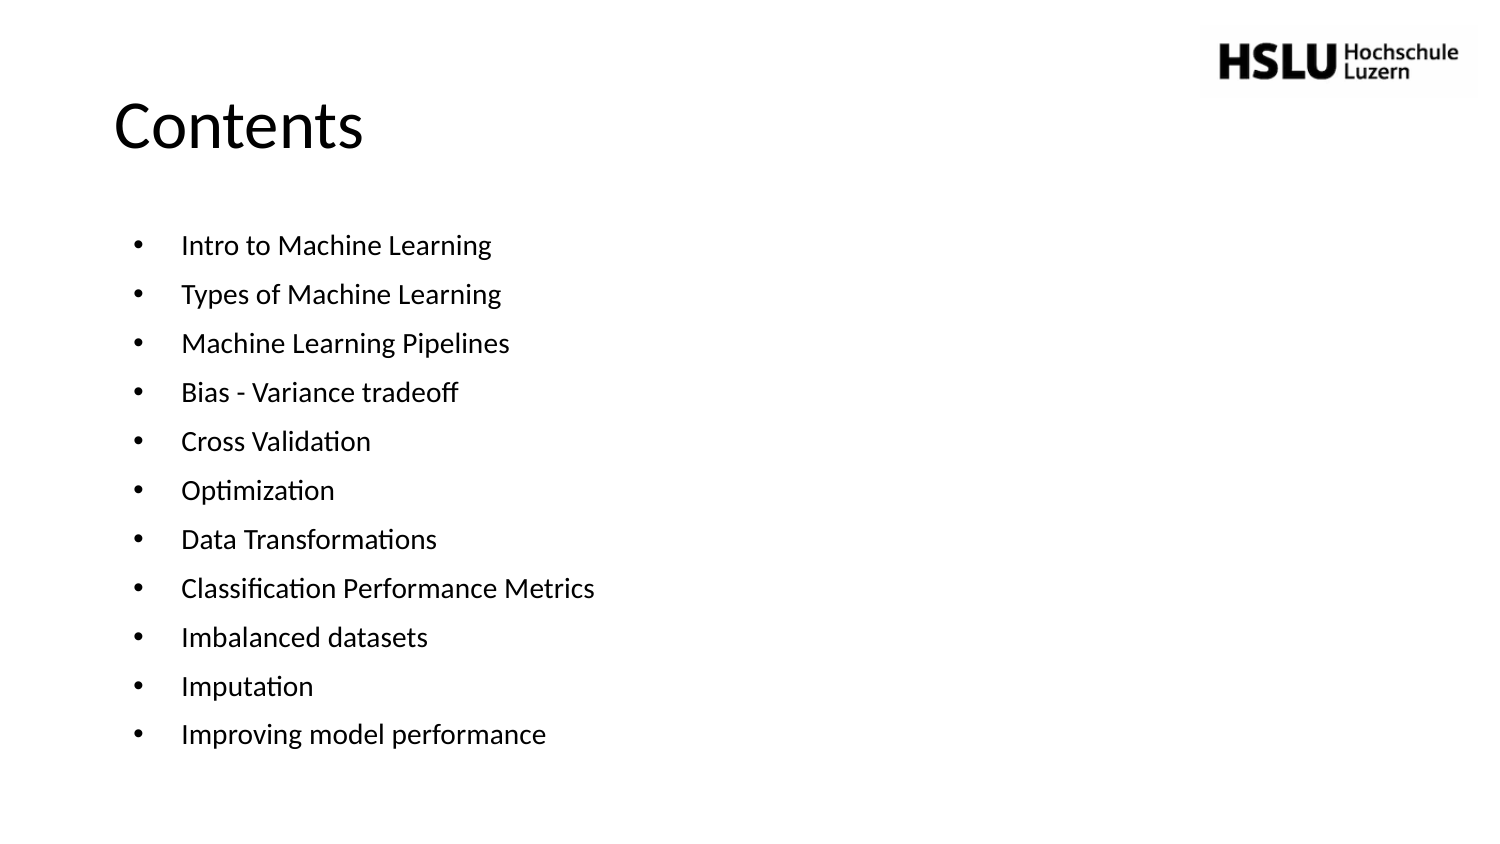

# Contents
Intro to Machine Learning
Types of Machine Learning
Machine Learning Pipelines
Bias - Variance tradeoff
Cross Validation
Optimization
Data Transformations
Classification Performance Metrics
Imbalanced datasets
Imputation
Improving model performance